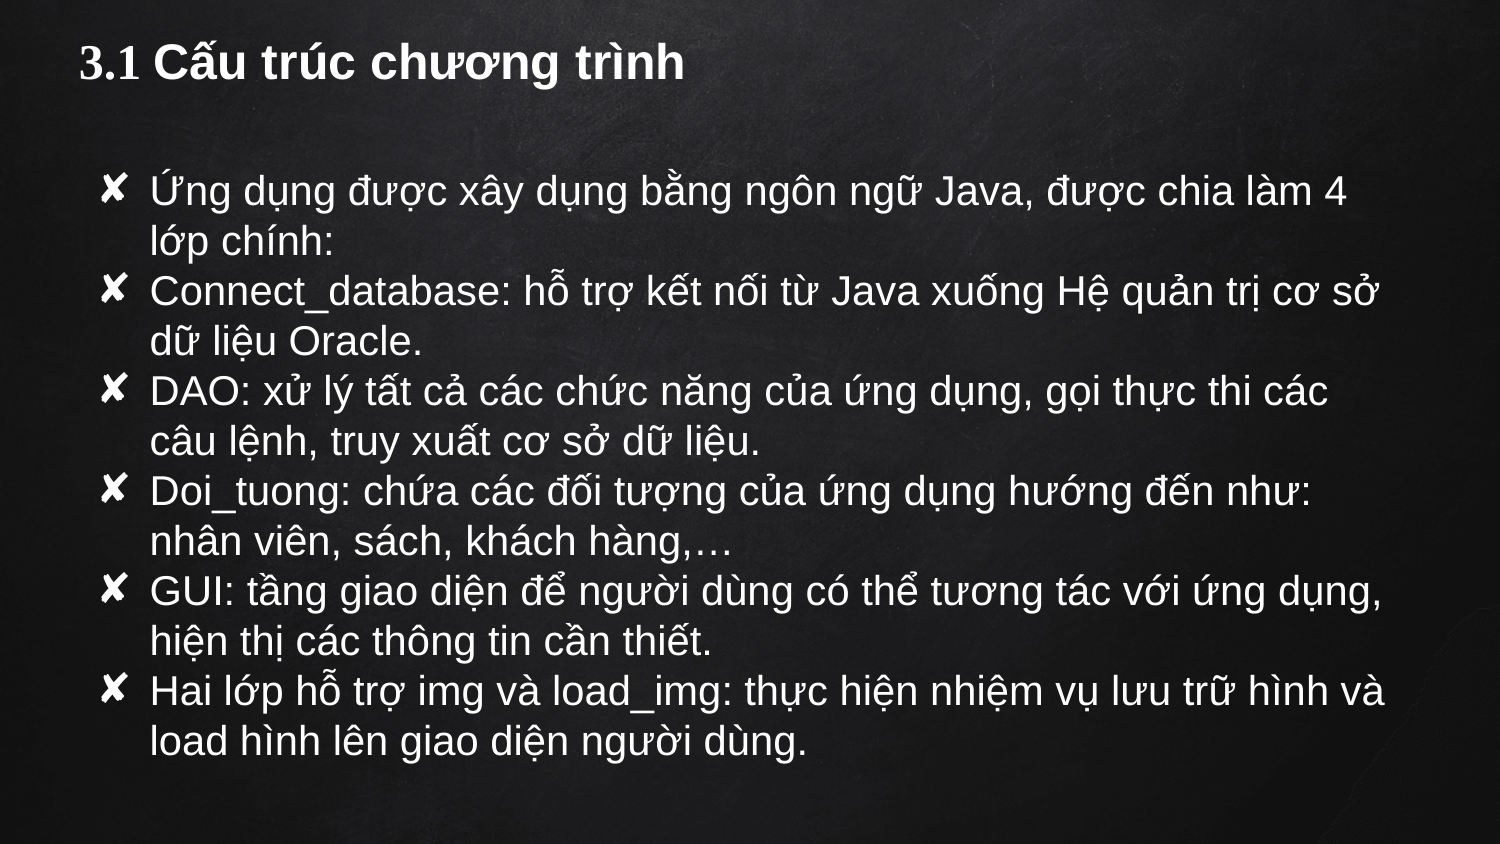

3.1 Cấu trúc chương trình

Ứng dụng được xây dụng bằng ngôn ngữ Java, được chia làm 4 lớp chính:
Connect_database: hỗ trợ kết nối từ Java xuống Hệ quản trị cơ sở dữ liệu Oracle.
DAO: xử lý tất cả các chức năng của ứng dụng, gọi thực thi các câu lệnh, truy xuất cơ sở dữ liệu.
Doi_tuong: chứa các đối tượng của ứng dụng hướng đến như: nhân viên, sách, khách hàng,…
GUI: tầng giao diện để người dùng có thể tương tác với ứng dụng, hiện thị các thông tin cần thiết.
Hai lớp hỗ trợ img và load_img: thực hiện nhiệm vụ lưu trữ hình và load hình lên giao diện người dùng.